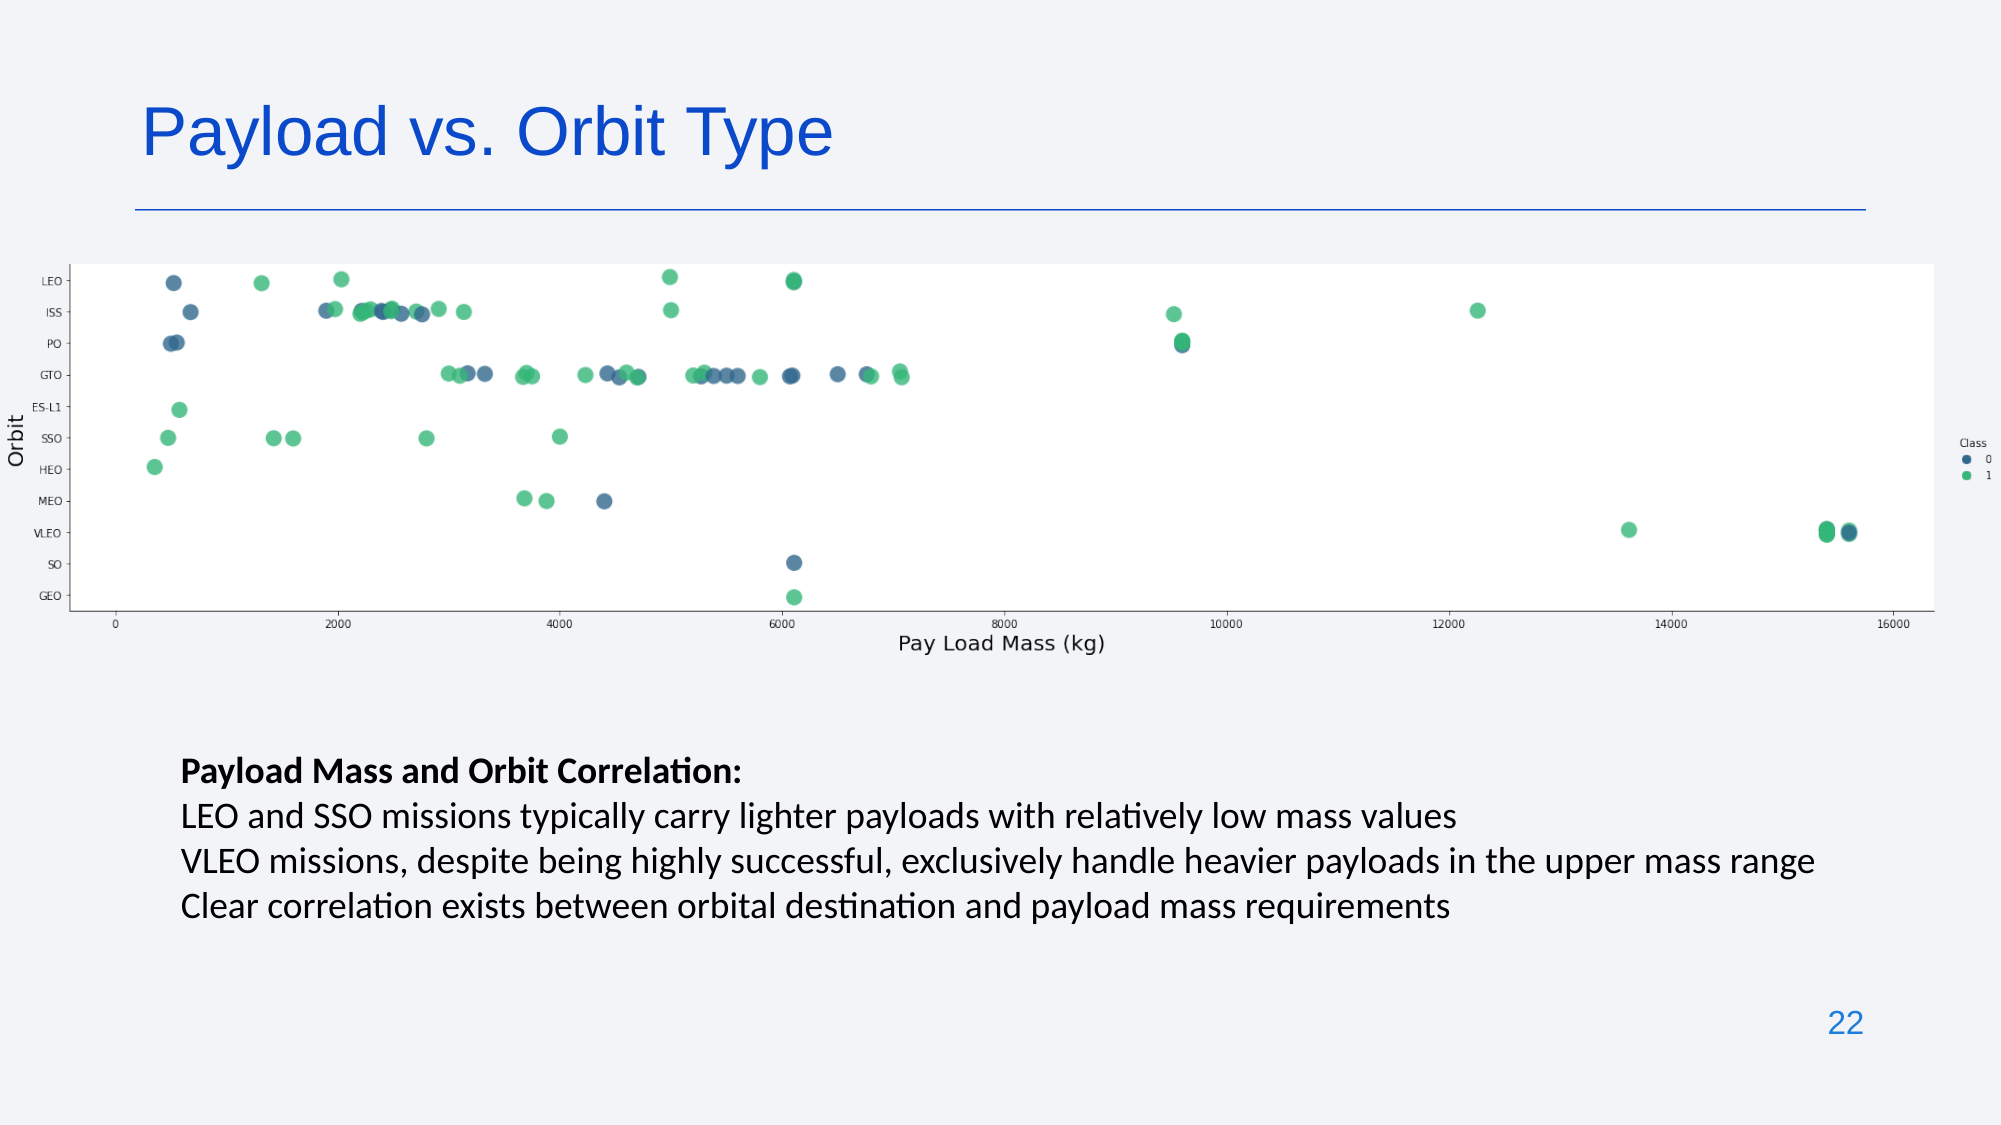

Payload vs. Orbit Type

Payload Mass and Orbit Correlation:
LEO and SSO missions typically carry lighter payloads with relatively low mass values
VLEO missions, despite being highly successful, exclusively handle heavier payloads in the upper mass range
Clear correlation exists between orbital destination and payload mass requirements

22